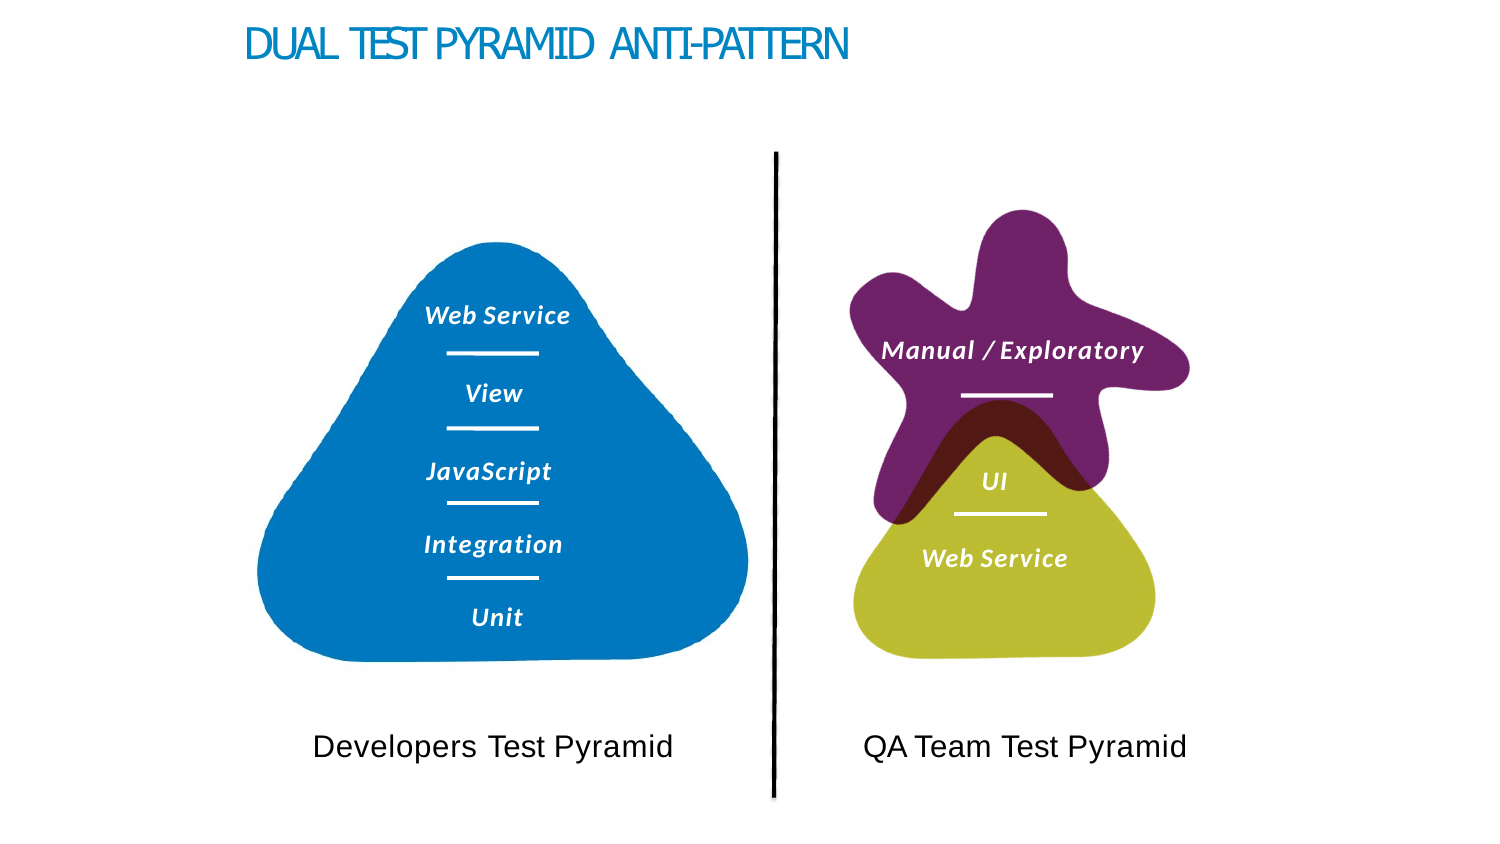

# DUAL TEST PYRAMID ANTI-PATTERN

Web Service

View
JavaScript  Integration  Unit
Manual / Exploratory

UI

Web Service

Developers Test Pyramid
QA Team Test Pyramid